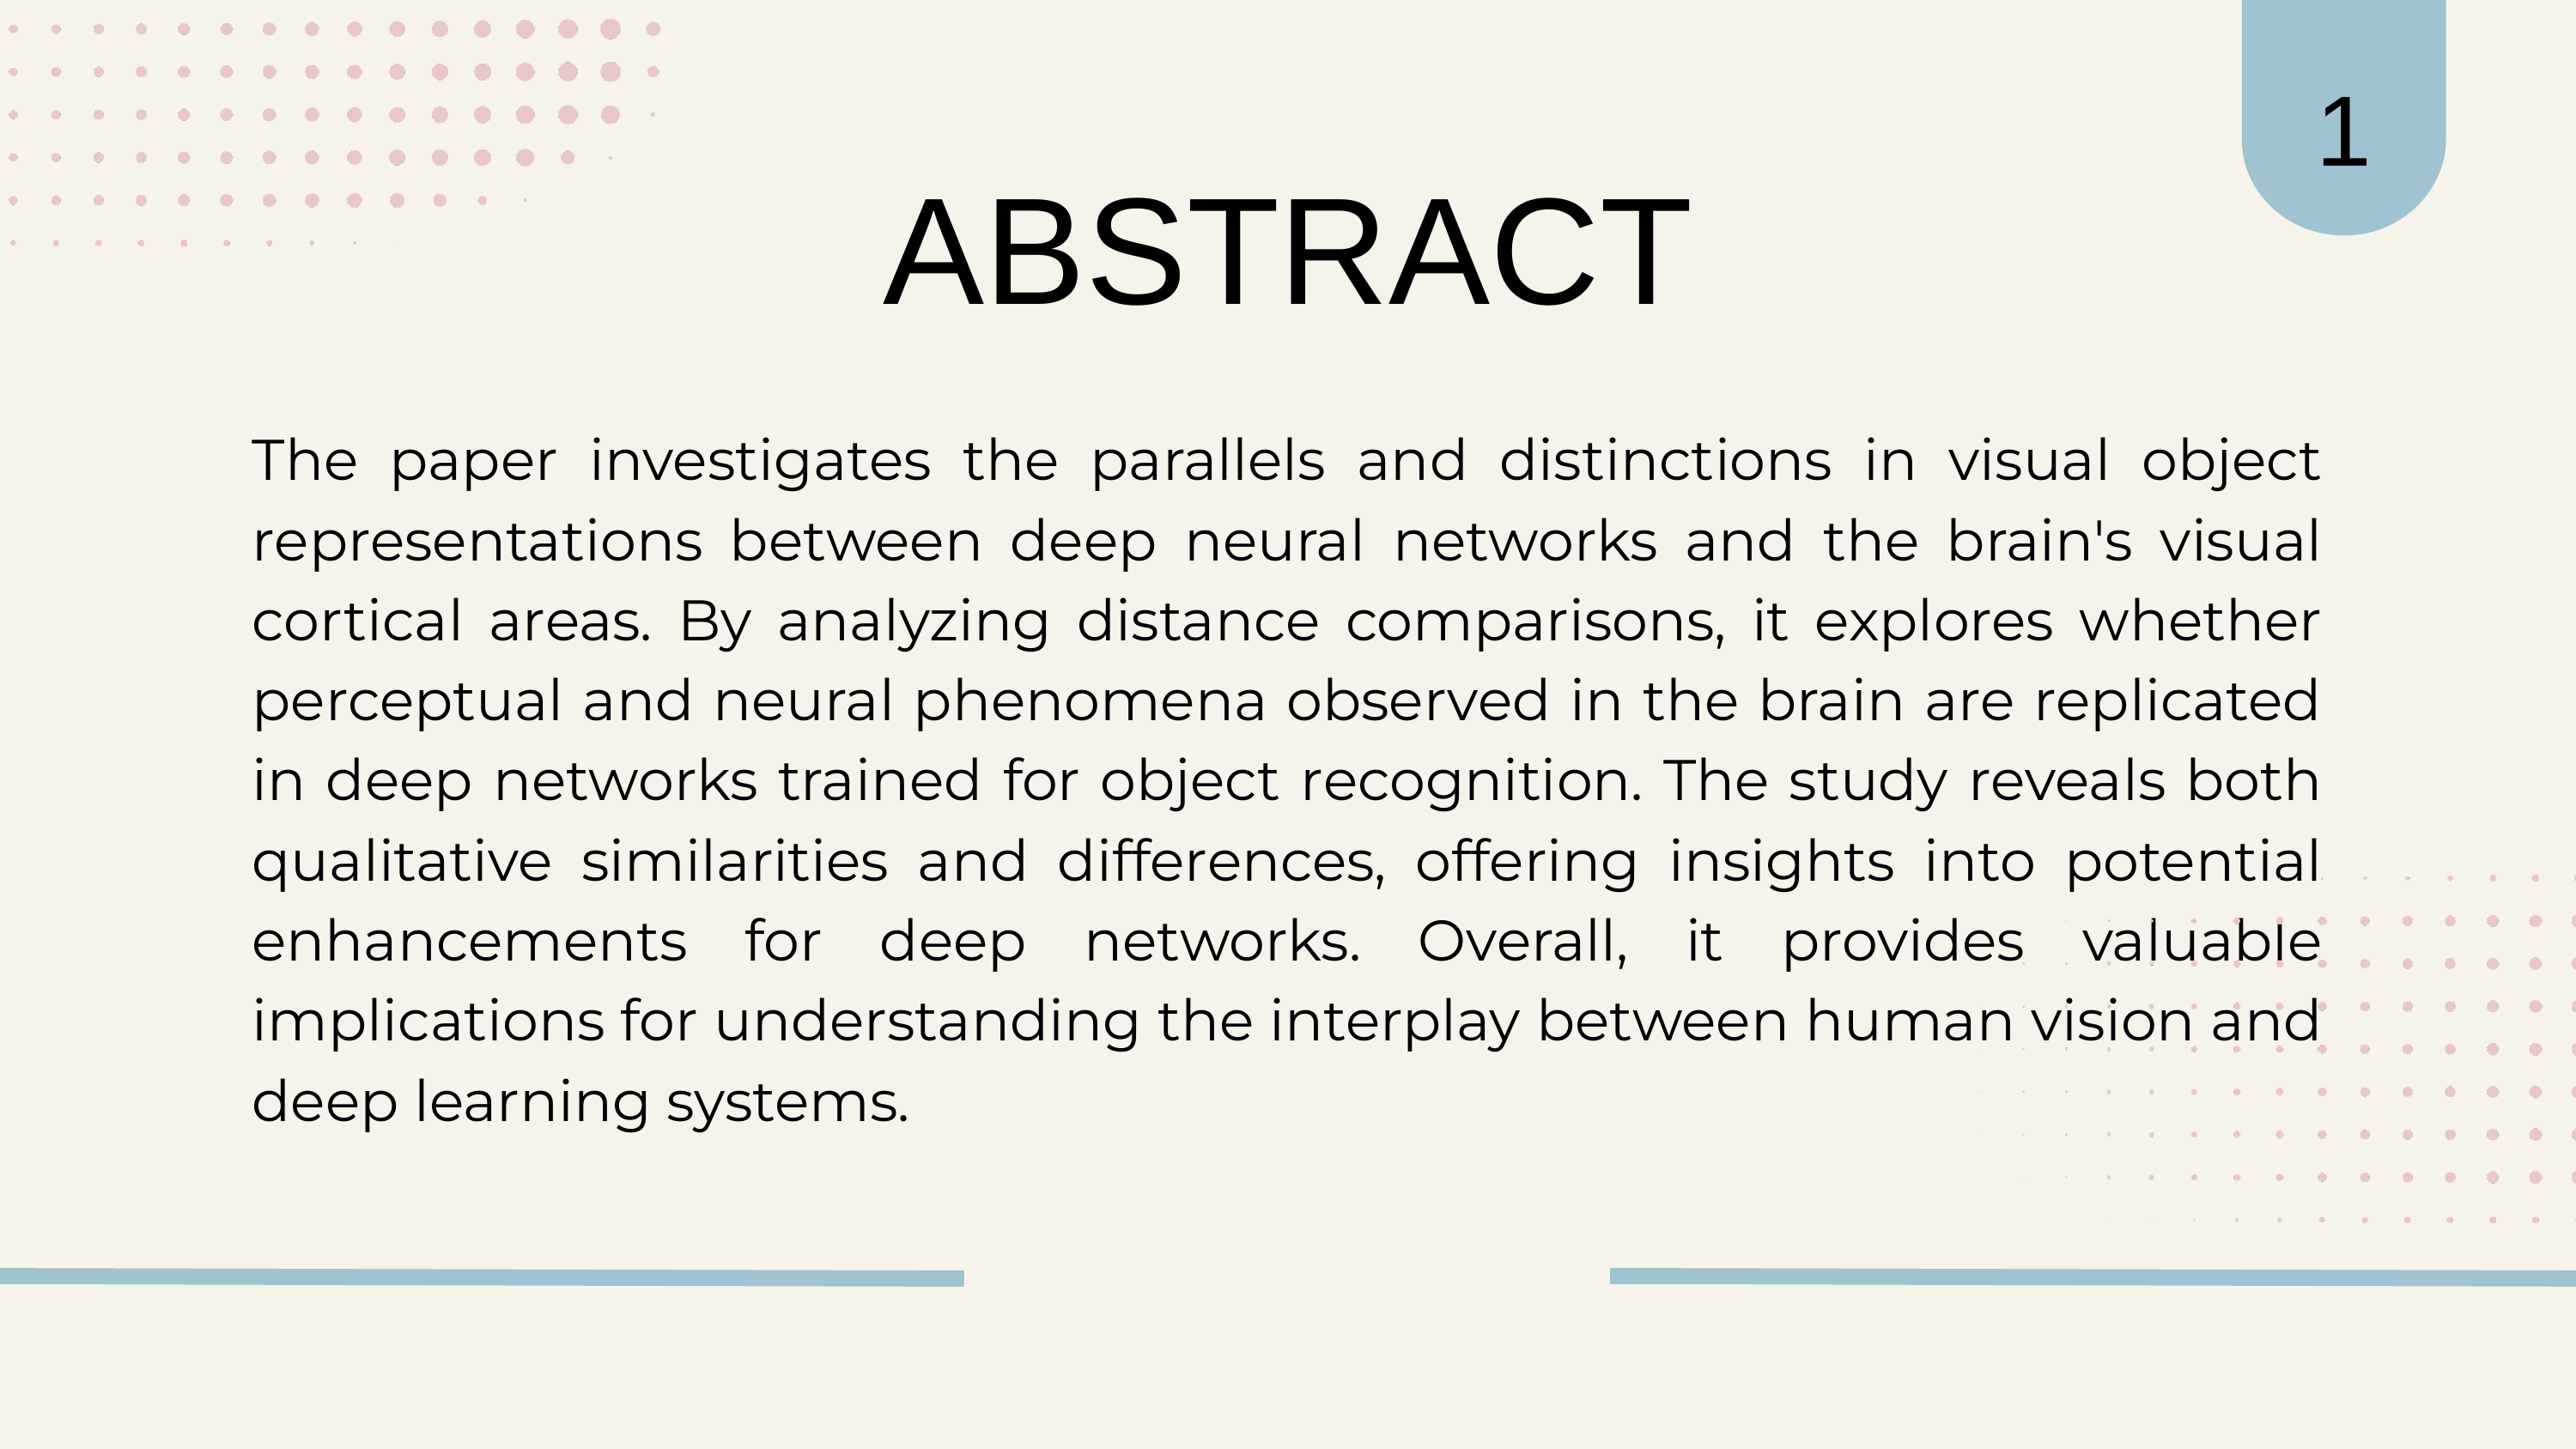

1

ABSTRACT
The paper investigates the parallels and distinctions in visual object representations between deep neural networks and the brain's visual cortical areas. By analyzing distance comparisons, it explores whether perceptual and neural phenomena observed in the brain are replicated in deep networks trained for object recognition. The study reveals both qualitative similarities and differences, offering insights into potential enhancements for deep networks. Overall, it provides valuable implications for understanding the interplay between human vision and deep learning systems.